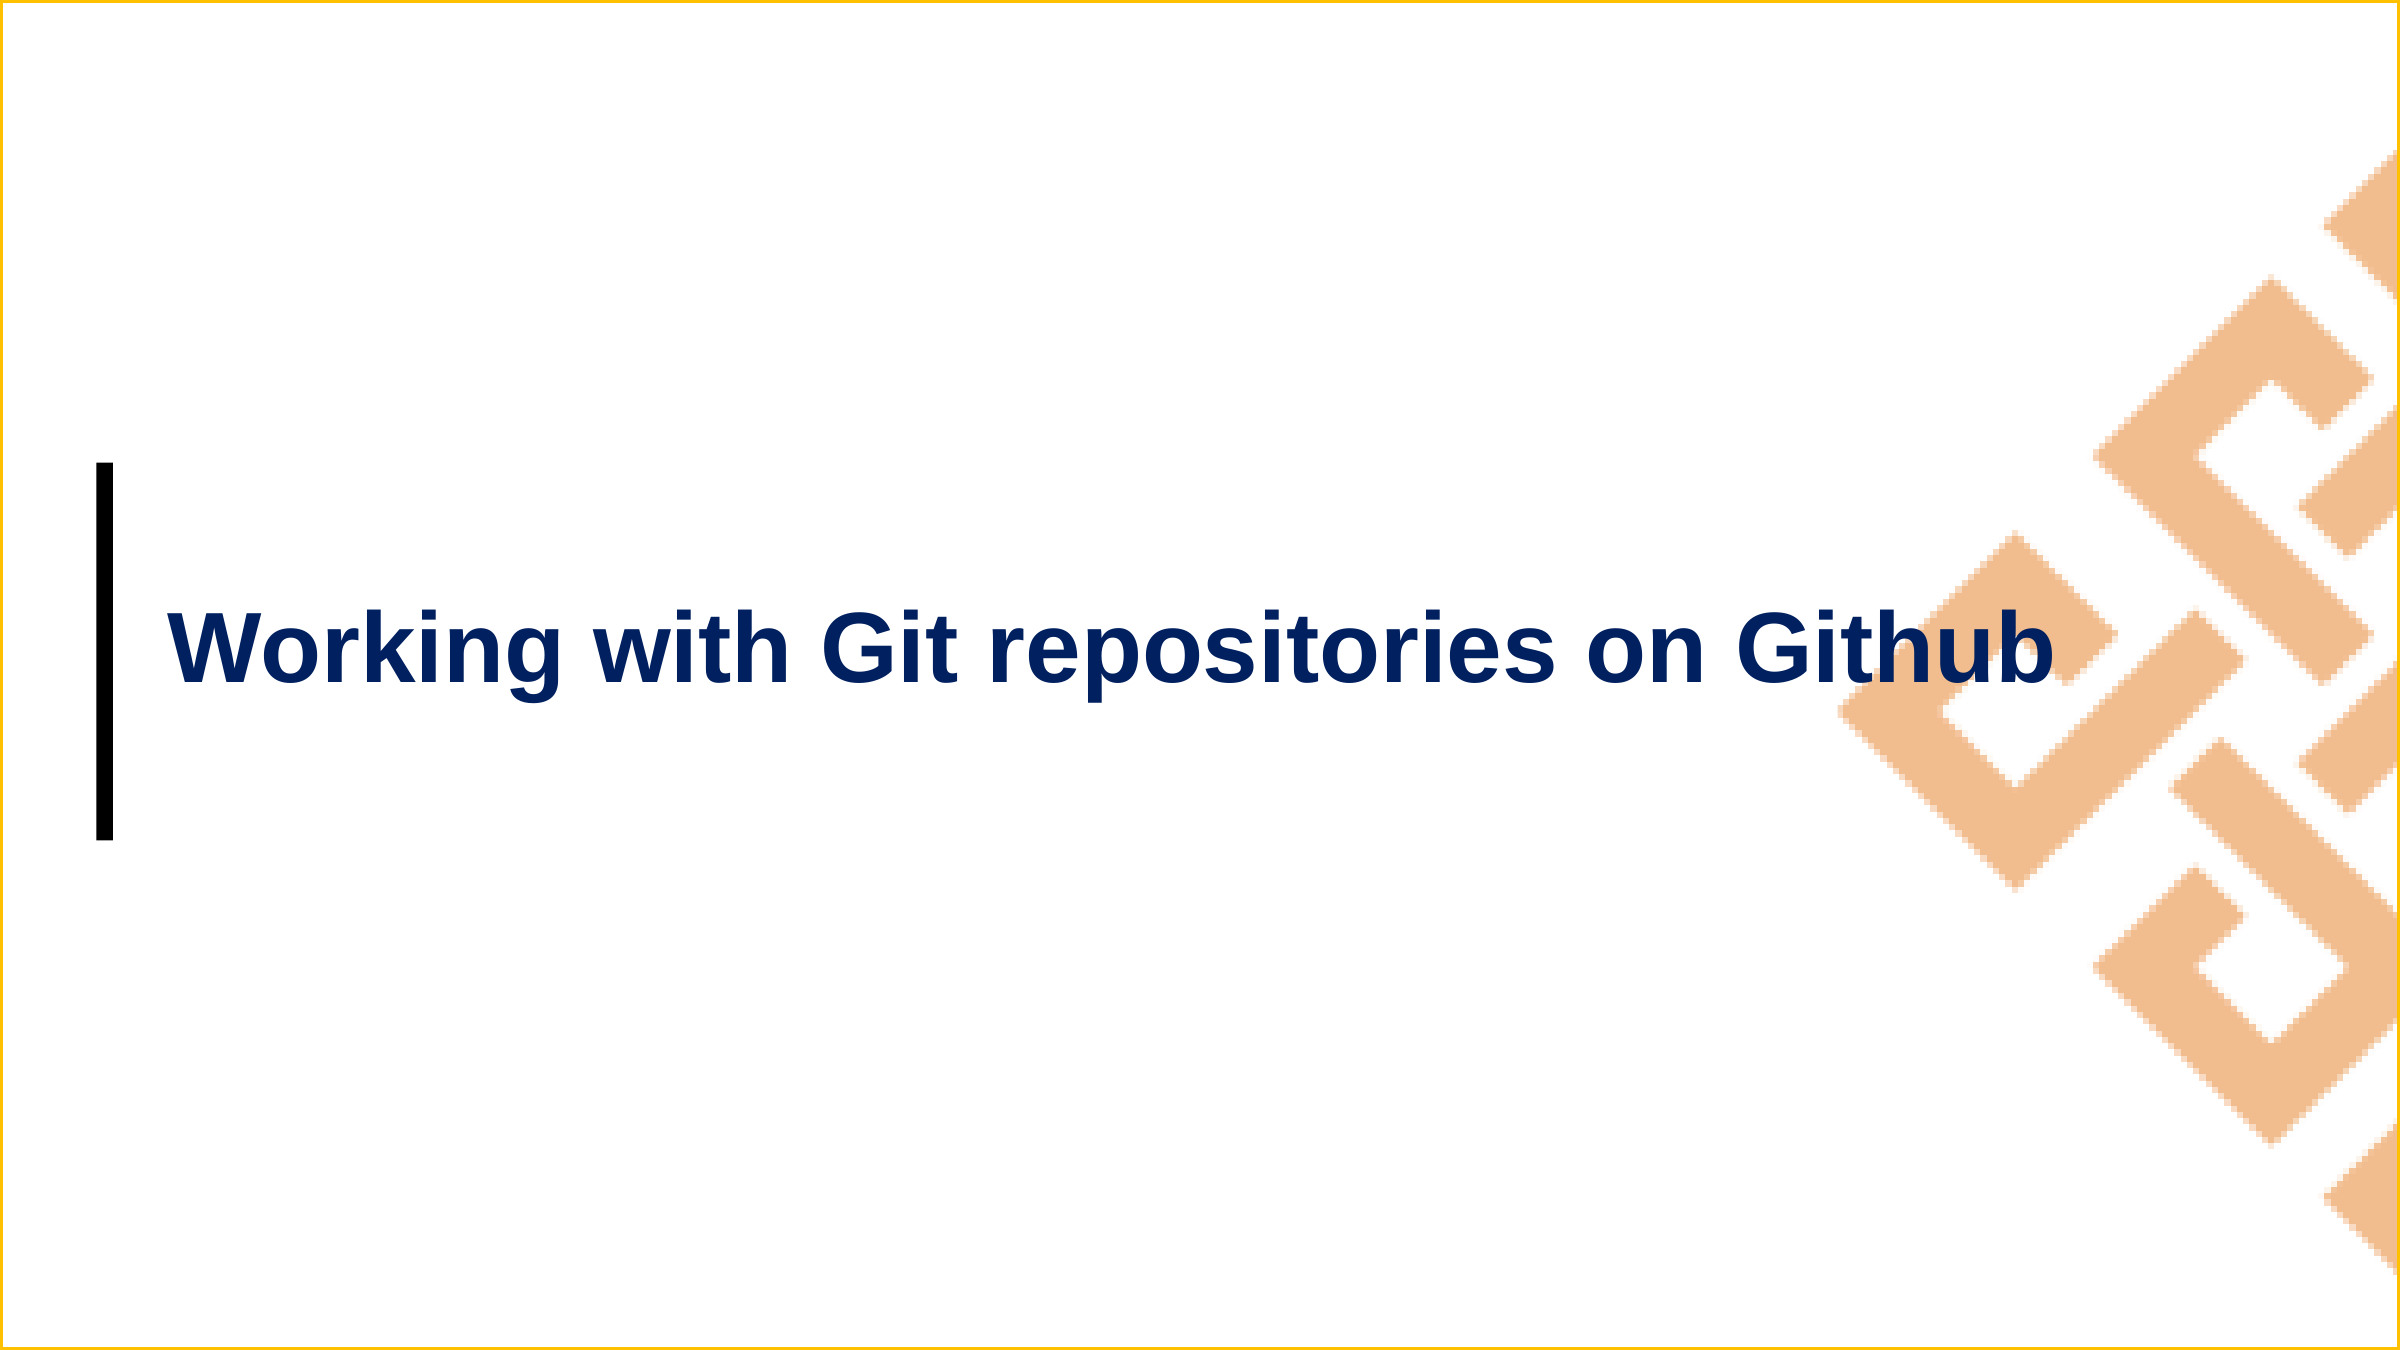

# Working with Git repositories on Github